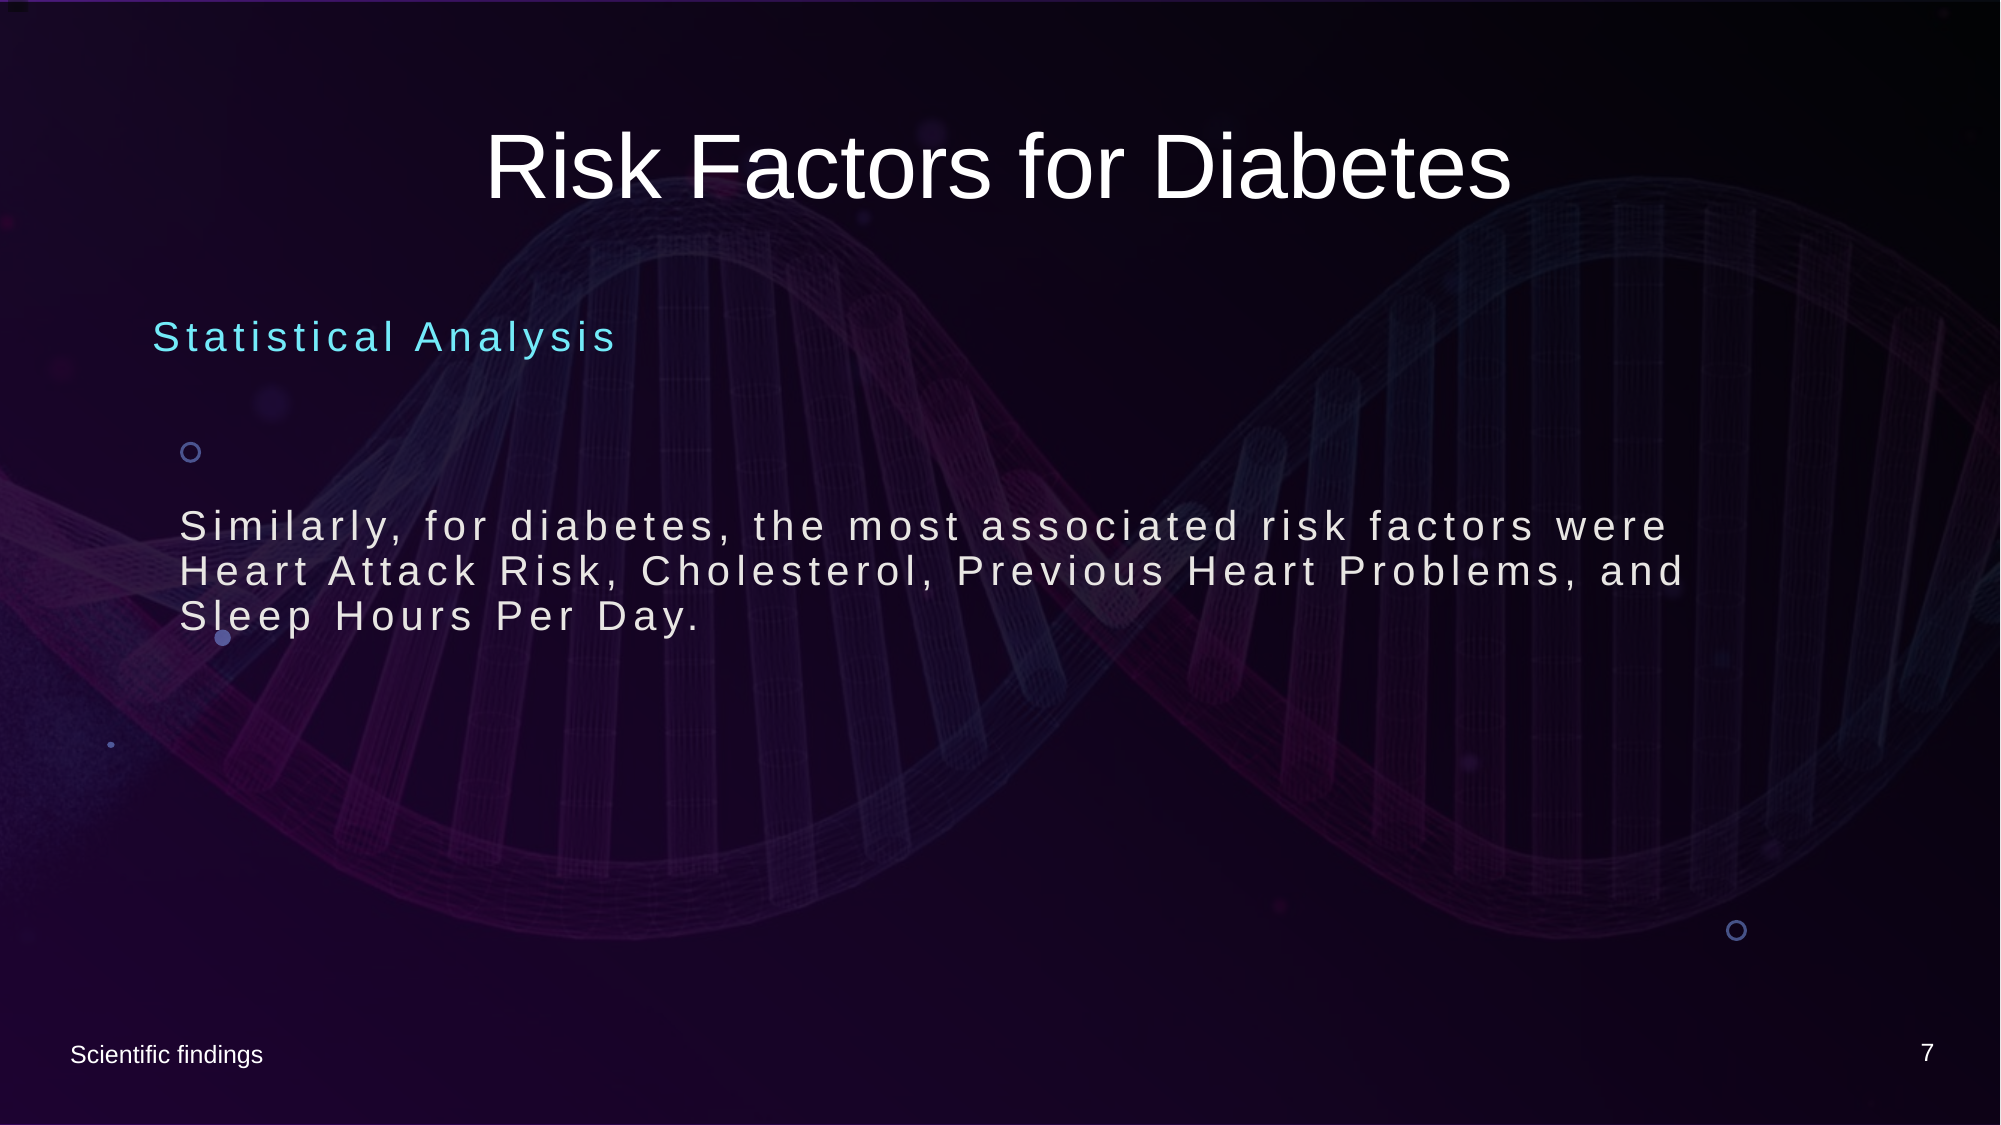

# Risk Factors for Diabetes
Statistical Analysis
Similarly, for diabetes, the most associated risk factors were Heart Attack Risk, Cholesterol, Previous Heart Problems, and Sleep Hours Per Day.

7
Scientific findings